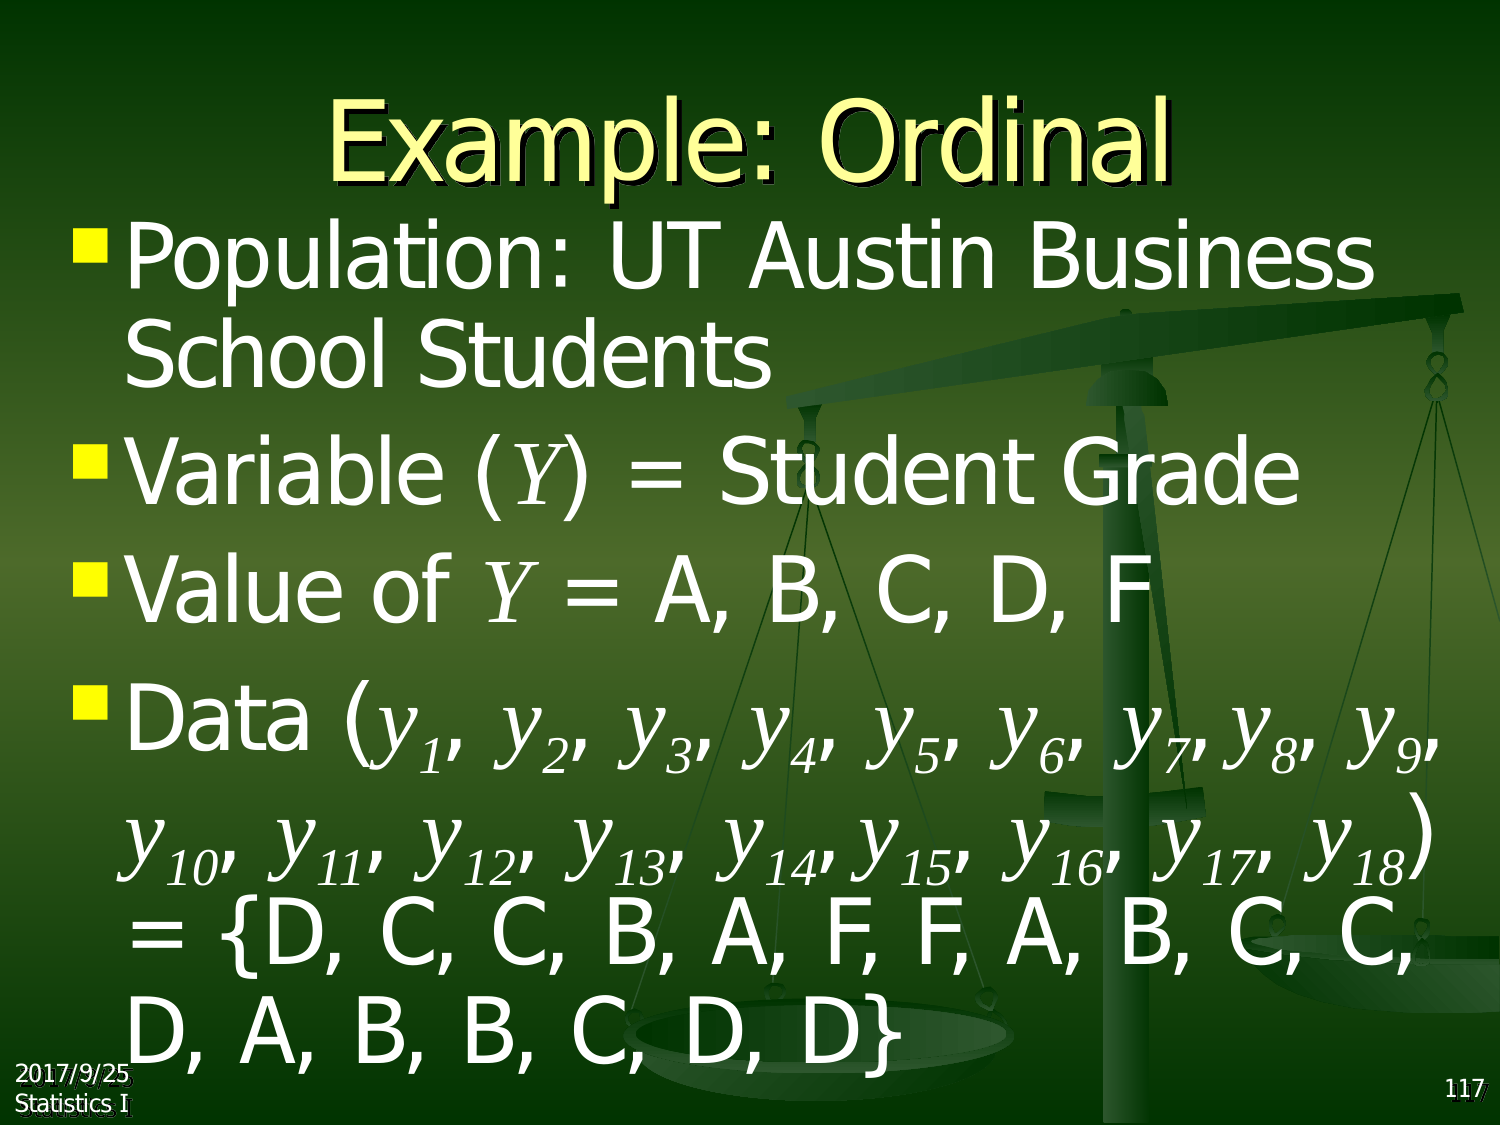

# Example: Ordinal
Population: UT Austin Business School Students
Variable (Y) = Student Grade
Value of Y = A, B, C, D, F
Data (y1, y2, y3, y4, y5, y6, y7, y8, y9, y10, y11, y12, y13, y14, y15, y16, y17, y18) = {D, C, C, B, A, F, F, A, B, C, C, D, A, B, B, C, D, D}
2017/9/25
Statistics I
117